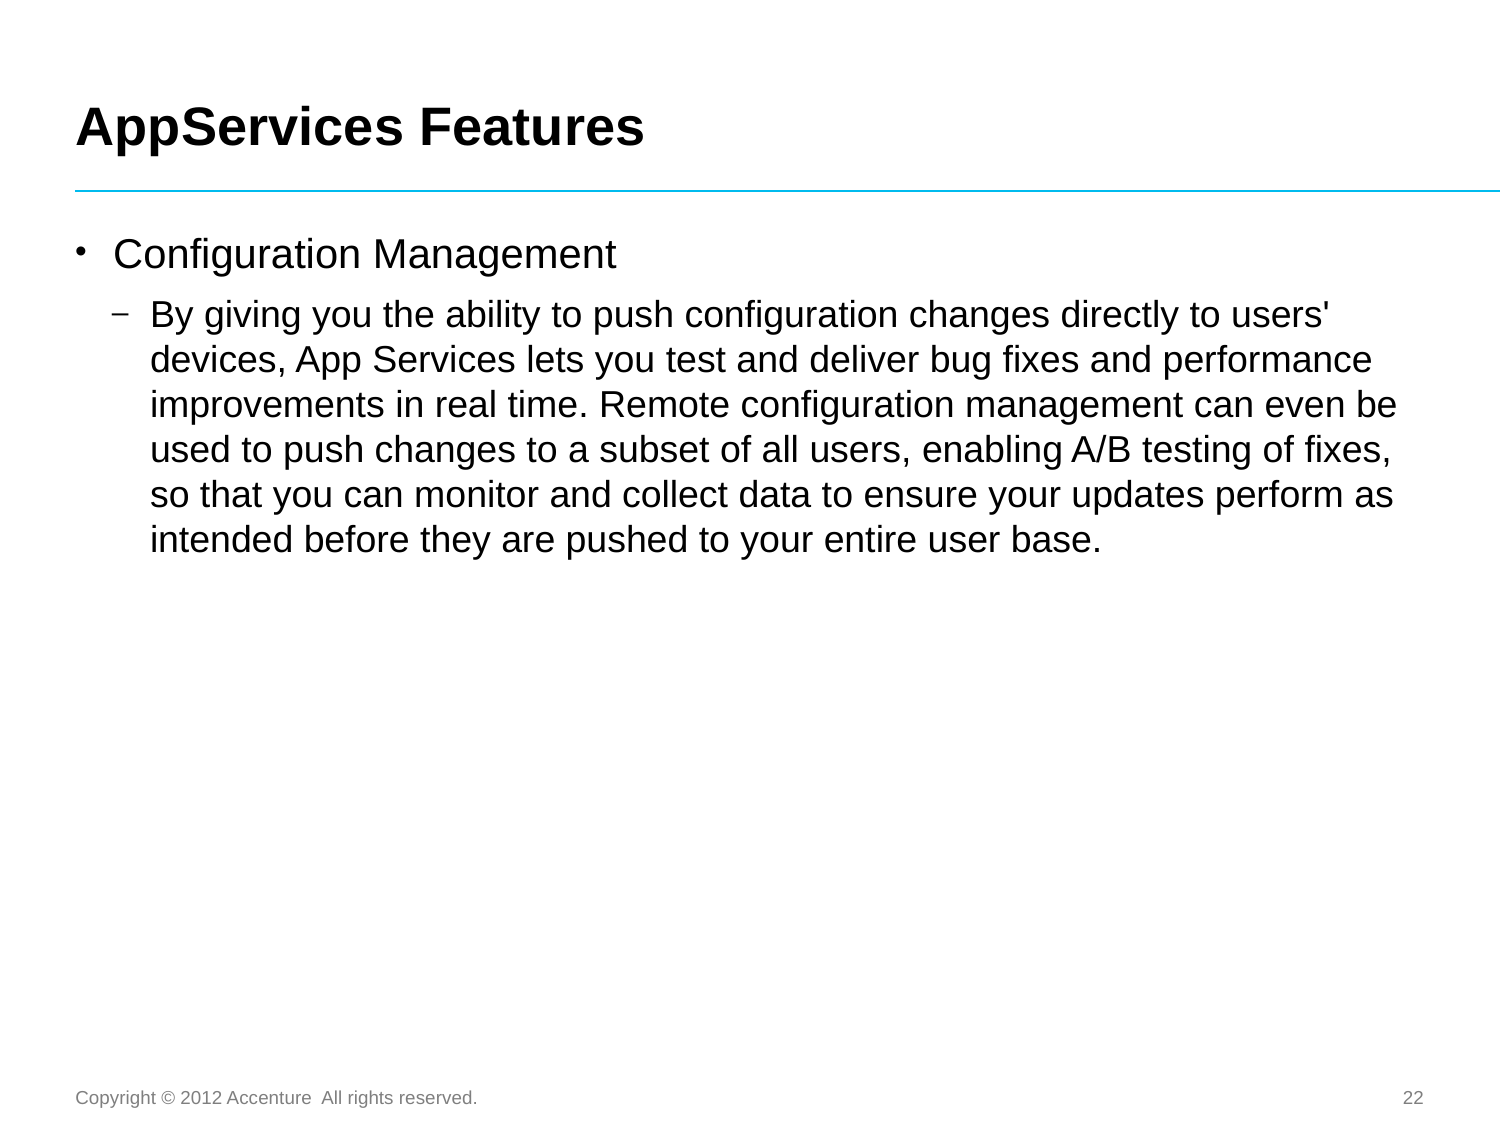

# AppServices Features
Configuration Management
By giving you the ability to push configuration changes directly to users' devices, App Services lets you test and deliver bug fixes and performance improvements in real time. Remote configuration management can even be used to push changes to a subset of all users, enabling A/B testing of fixes, so that you can monitor and collect data to ensure your updates perform as intended before they are pushed to your entire user base.